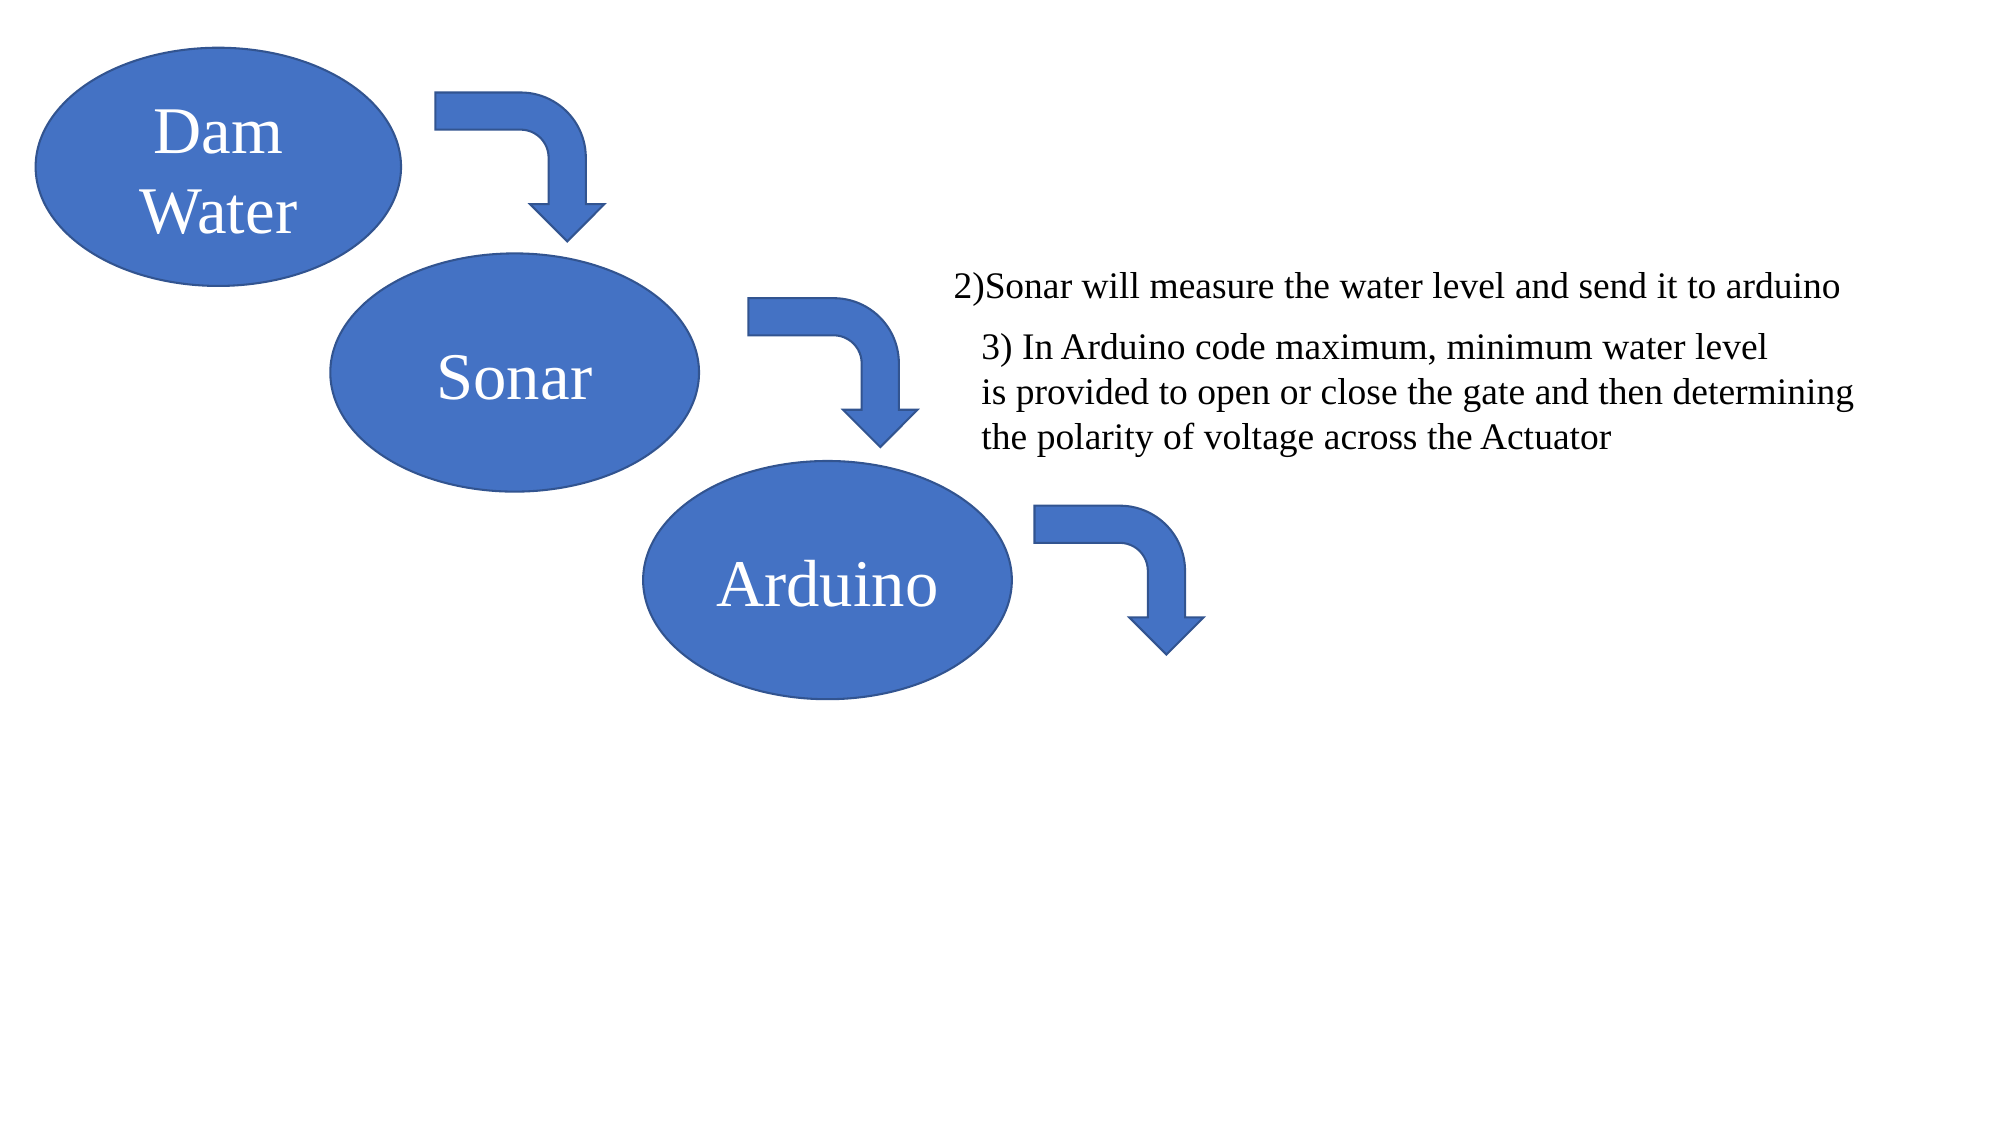

Dam Water

Sonar
2)Sonar will measure the water level and send it to arduino

3) In Arduino code maximum, minimum water level
is provided to open or close the gate and then determining the polarity of voltage across the Actuator
Arduino